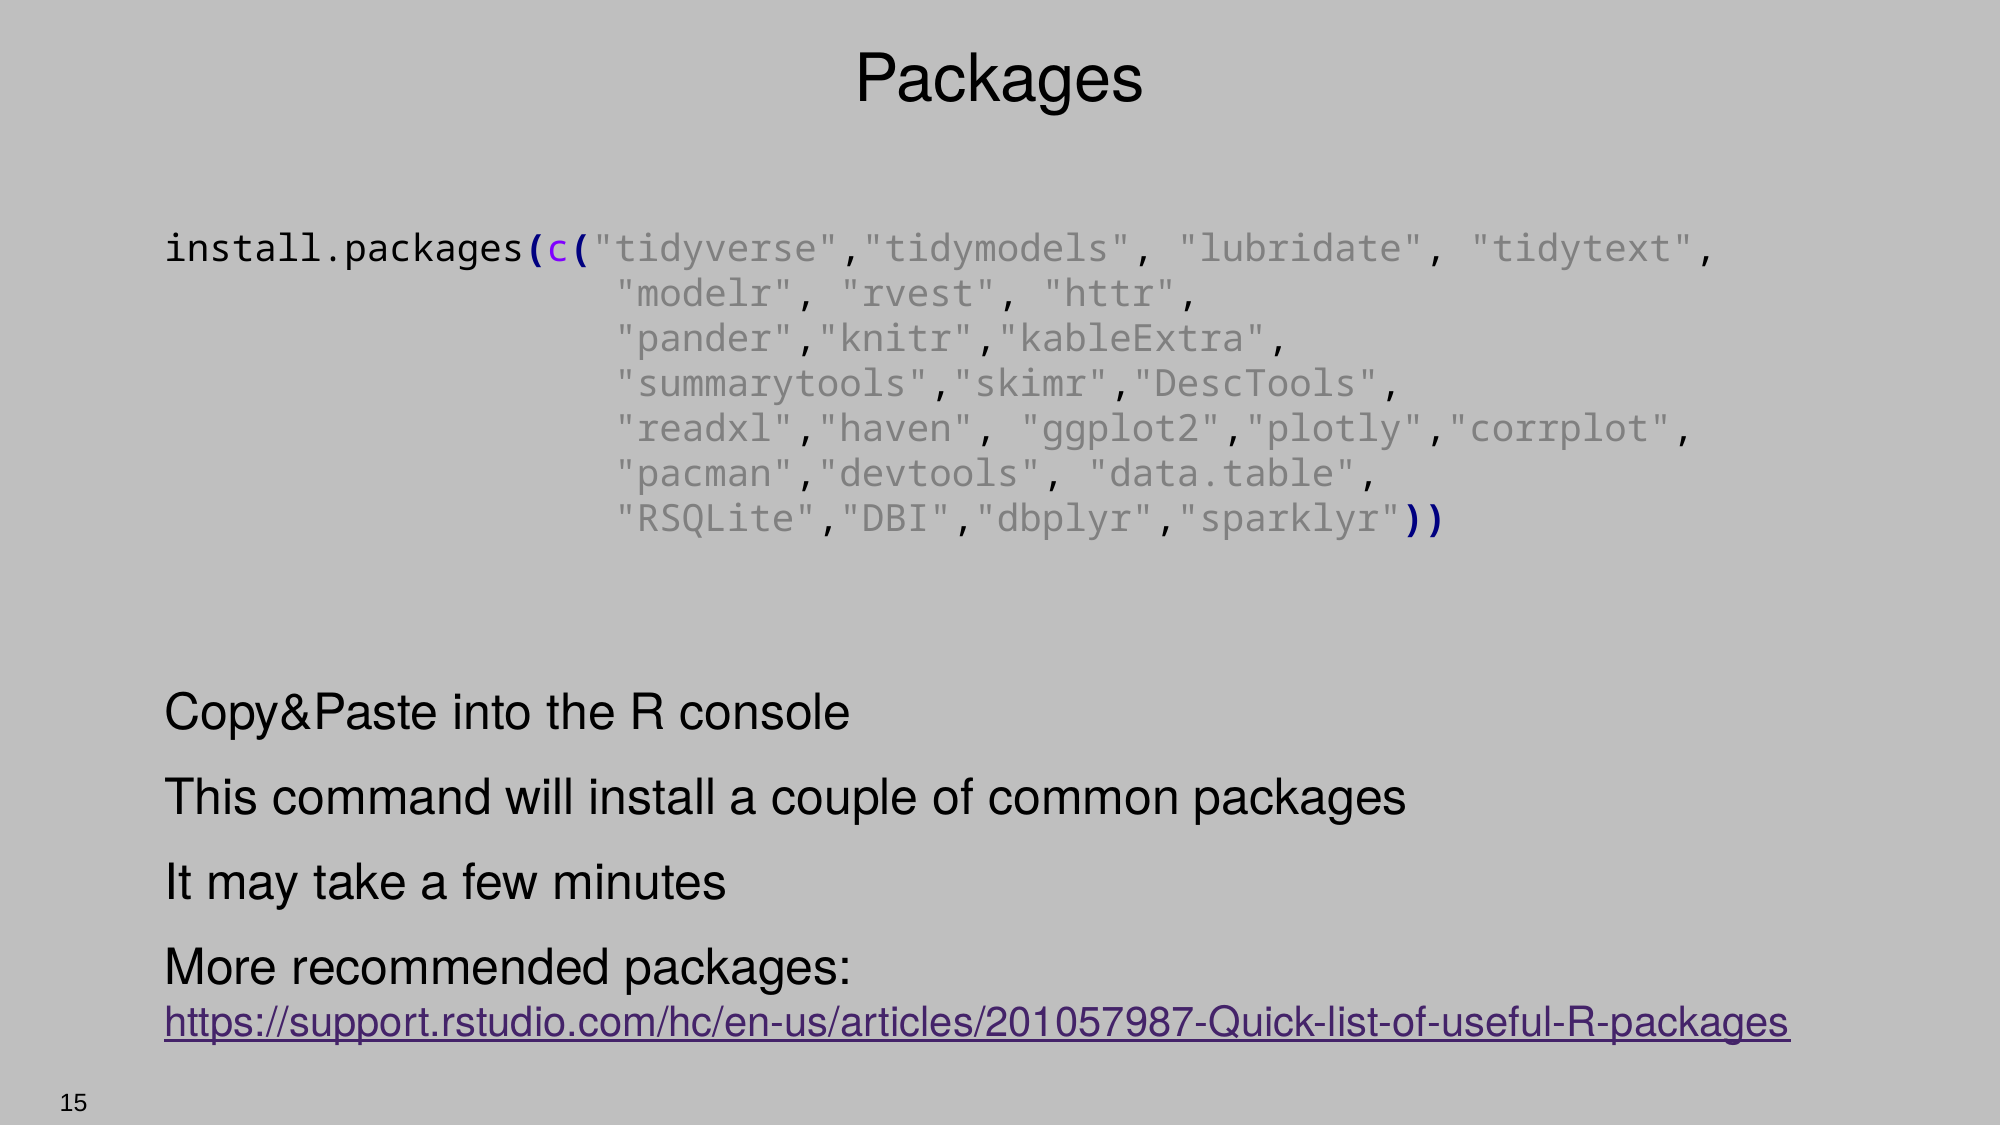

# Packages
install.packages(c("tidyverse","tidymodels", "lubridate", "tidytext",
			"modelr", "rvest", "httr",
			"pander","knitr","kableExtra",
			"summarytools","skimr","DescTools",
			"readxl","haven", "ggplot2","plotly","corrplot",
			"pacman","devtools", "data.table",
			"RSQLite","DBI","dbplyr","sparklyr"))

Copy&Paste into the R console
This command will install a couple of common packages
It may take a few minutes
More recommended packages:
https://support.rstudio.com/hc/en-us/articles/201057987-Quick-list-of-useful-R-packages